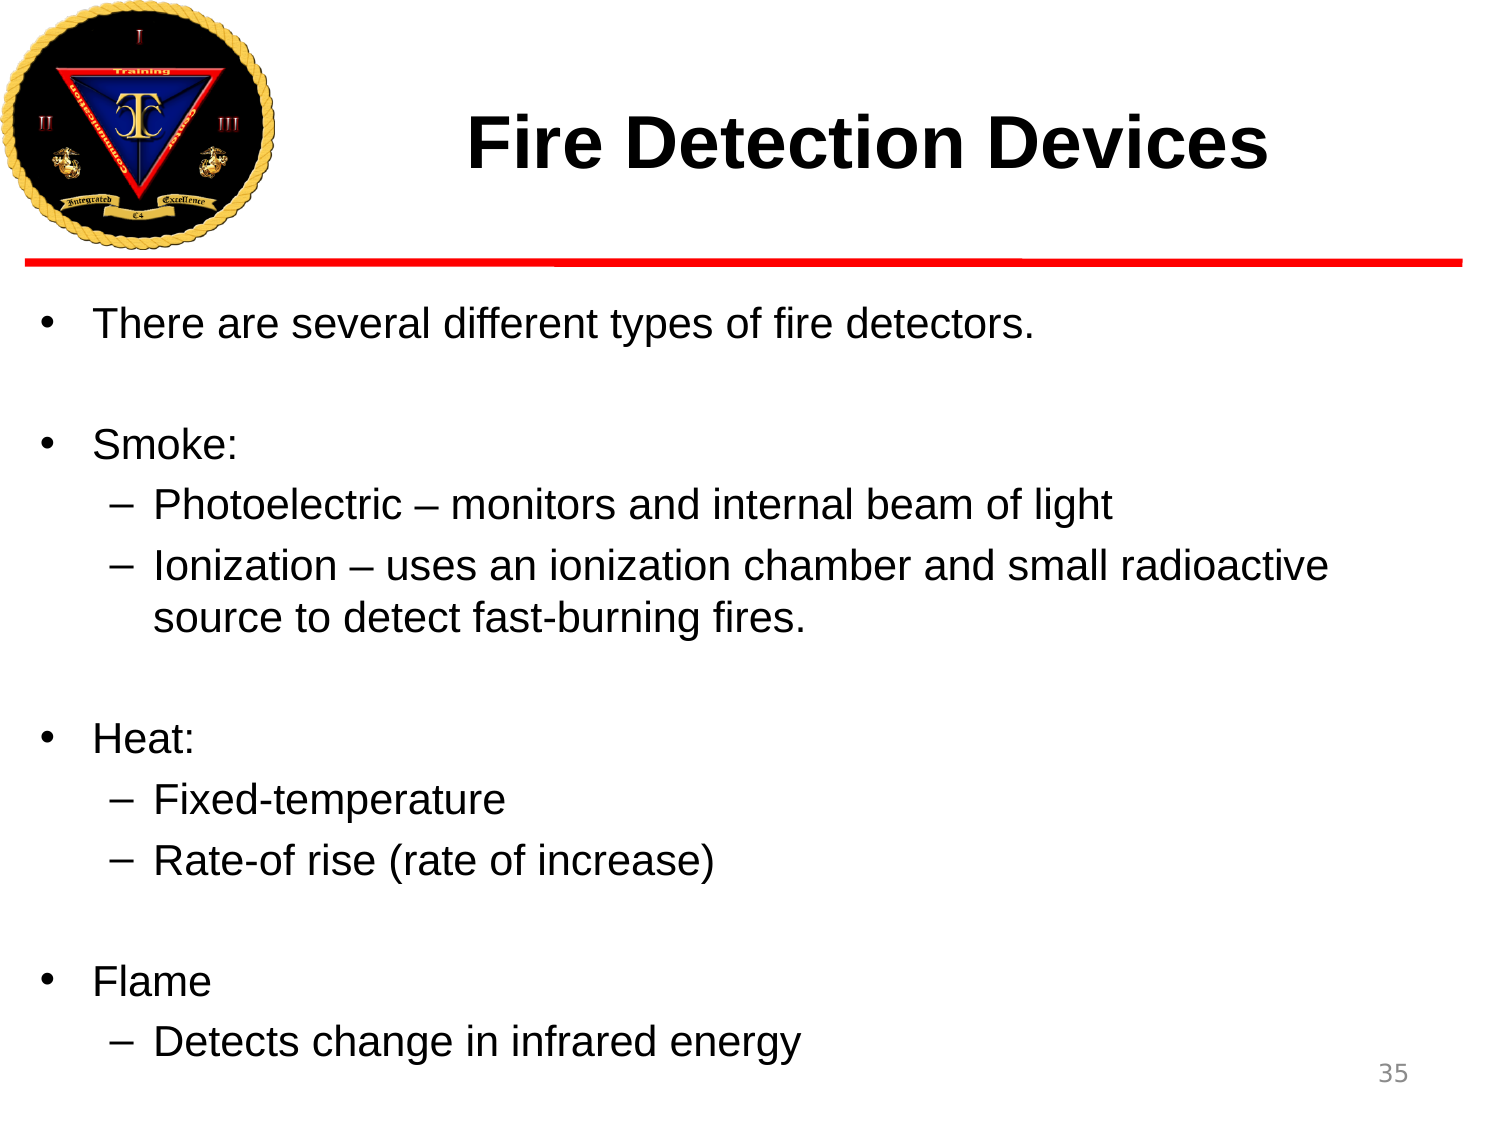

# Fire Detection Devices
There are several different types of fire detectors.

Smoke:
Photoelectric – monitors and internal beam of light
Ionization – uses an ionization chamber and small radioactive source to detect fast-burning fires.

Heat:
Fixed-temperature
Rate-of rise (rate of increase)

Flame
Detects change in infrared energy

35